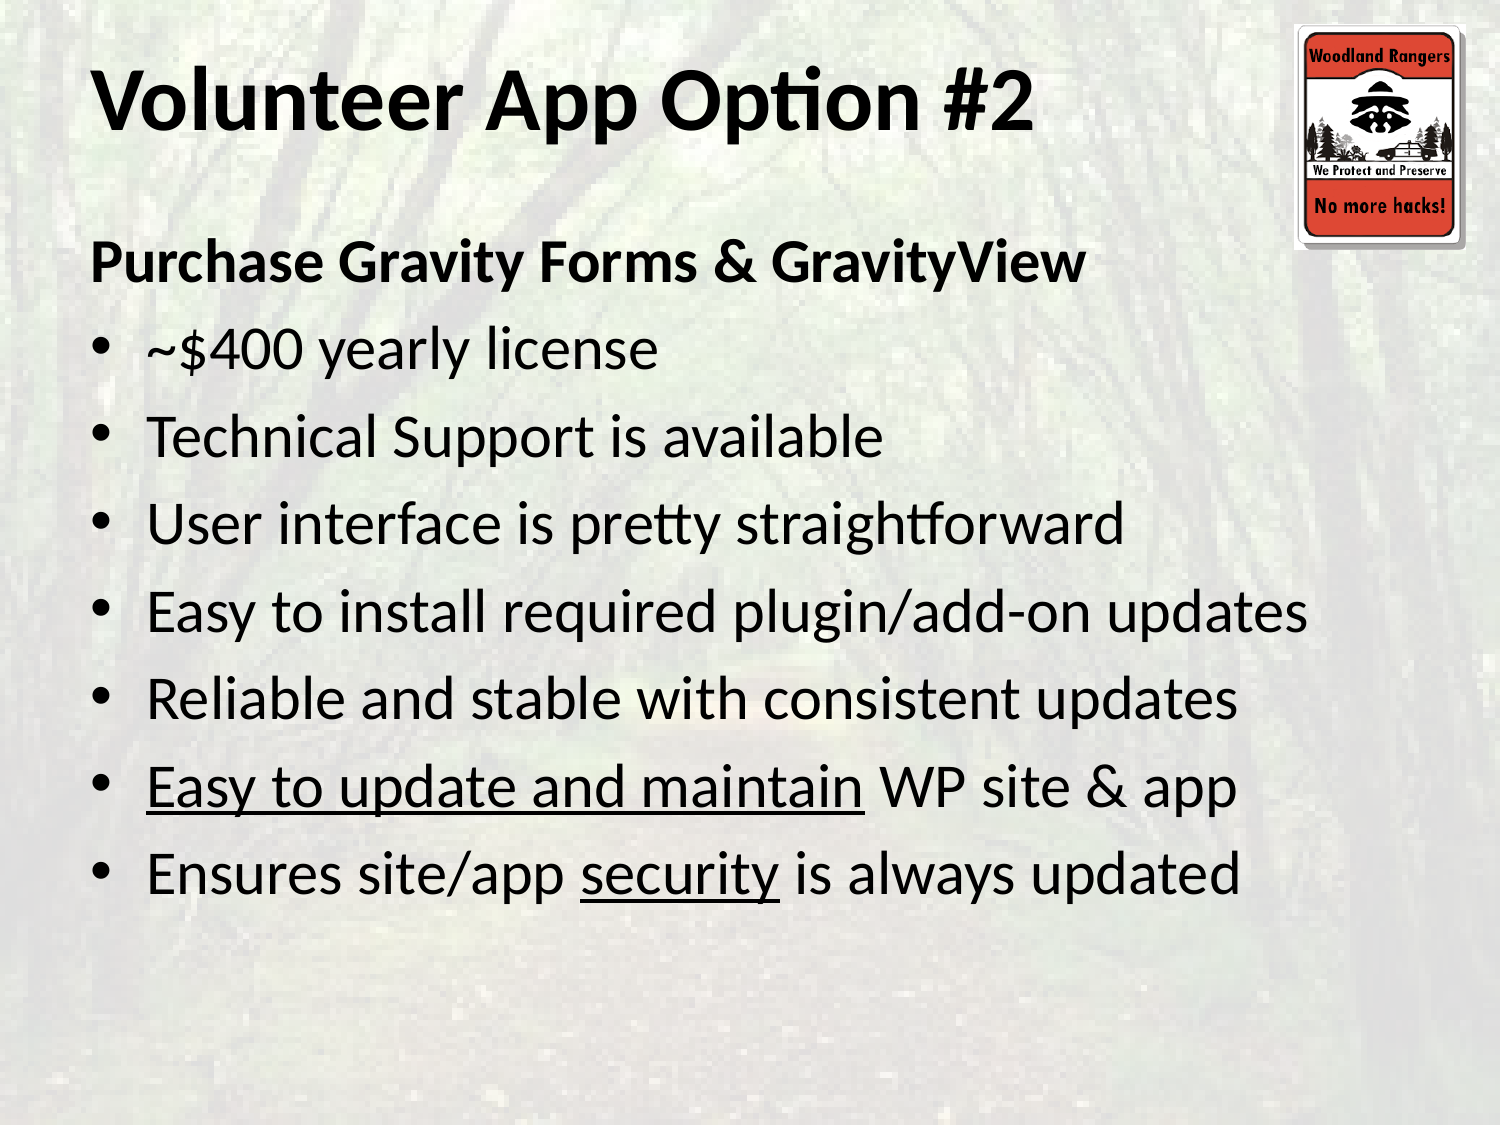

# Volunteer App Option #2
Purchase Gravity Forms & GravityView
~$400 yearly license
Technical Support is available
User interface is pretty straightforward
Easy to install required plugin/add-on updates
Reliable and stable with consistent updates
Easy to update and maintain WP site & app
Ensures site/app security is always updated